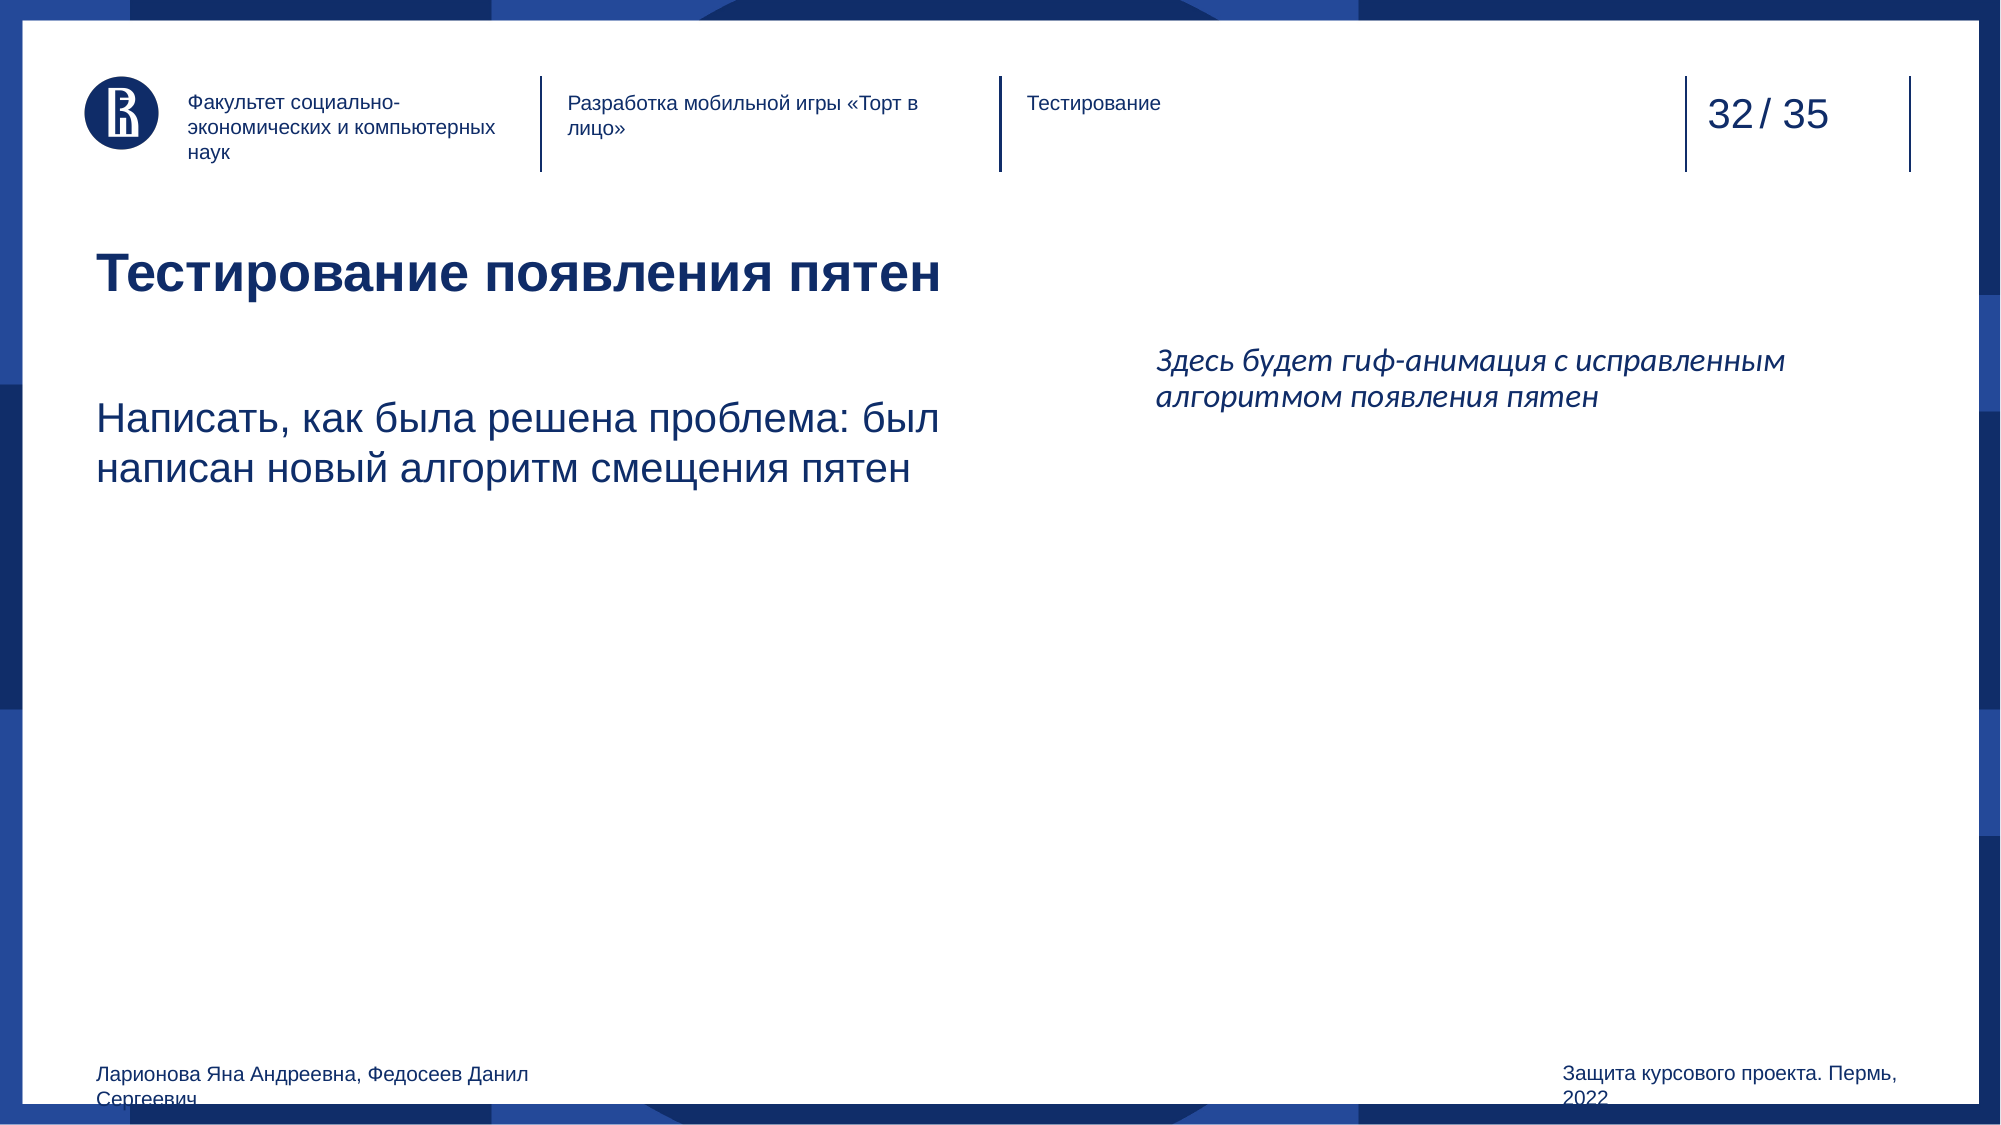

/ 35
Факультет социально-экономических и компьютерных наук
Разработка мобильной игры «Торт в лицо»
Тестирование
# Тестирование появления пятен
Здесь будет гиф-анимация с исправленным алгоритмом появления пятен
Написать, как была решена проблема: был написан новый алгоритм смещения пятен
Защита курсового проекта. Пермь, 2022
Ларионова Яна Андреевна, Федосеев Данил Сергеевич